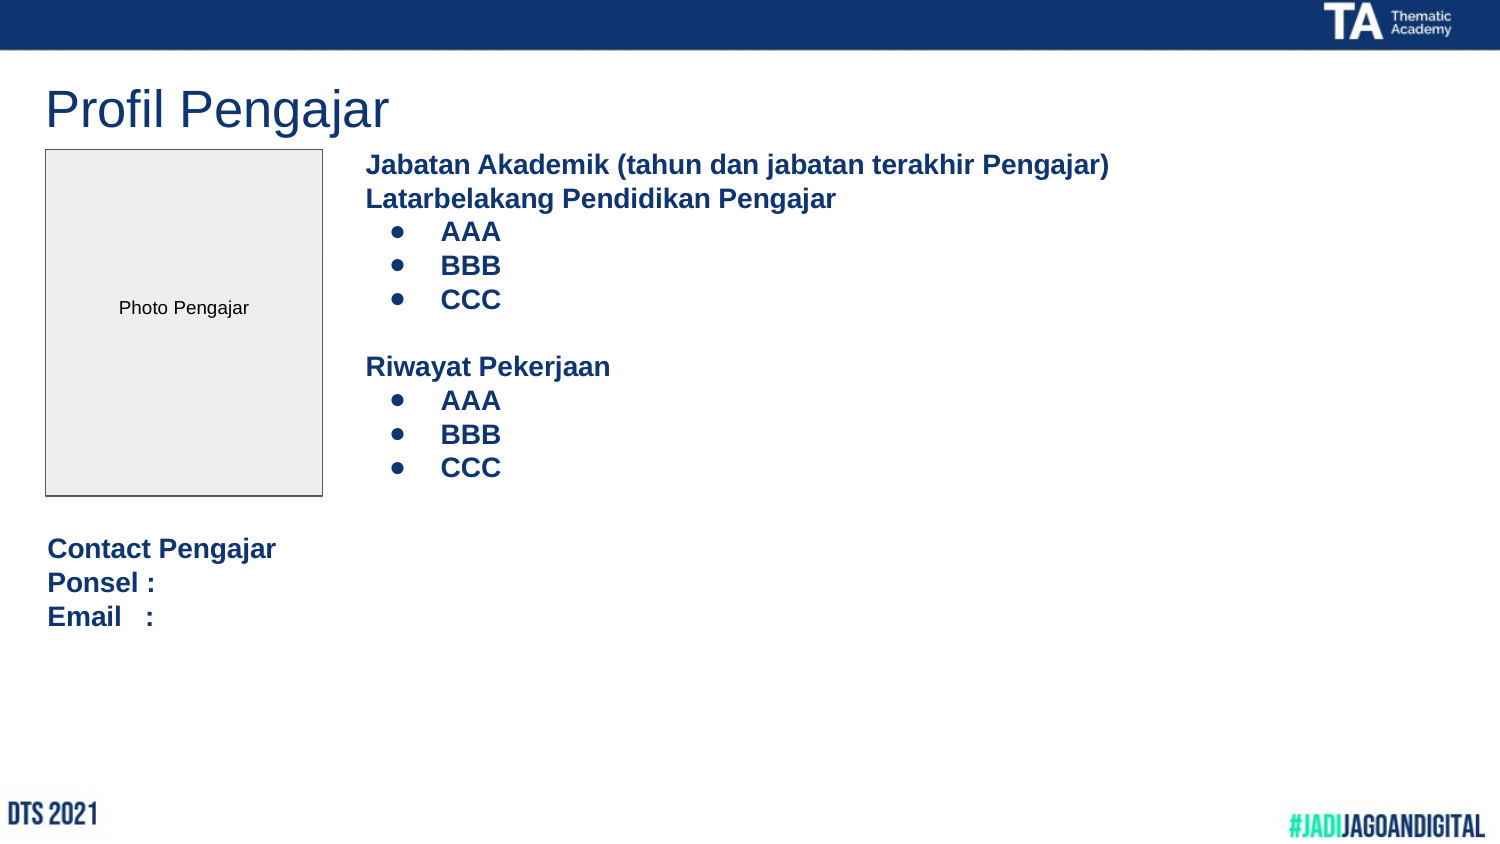

# Profil Pengajar
Jabatan Akademik (tahun dan jabatan terakhir Pengajar)
Latarbelakang Pendidikan Pengajar
AAA
BBB
CCC

Riwayat Pekerjaan
AAA
BBB
CCC

DTS 2021
Photo Pengajar
Contact Pengajar
Ponsel :
Email   :